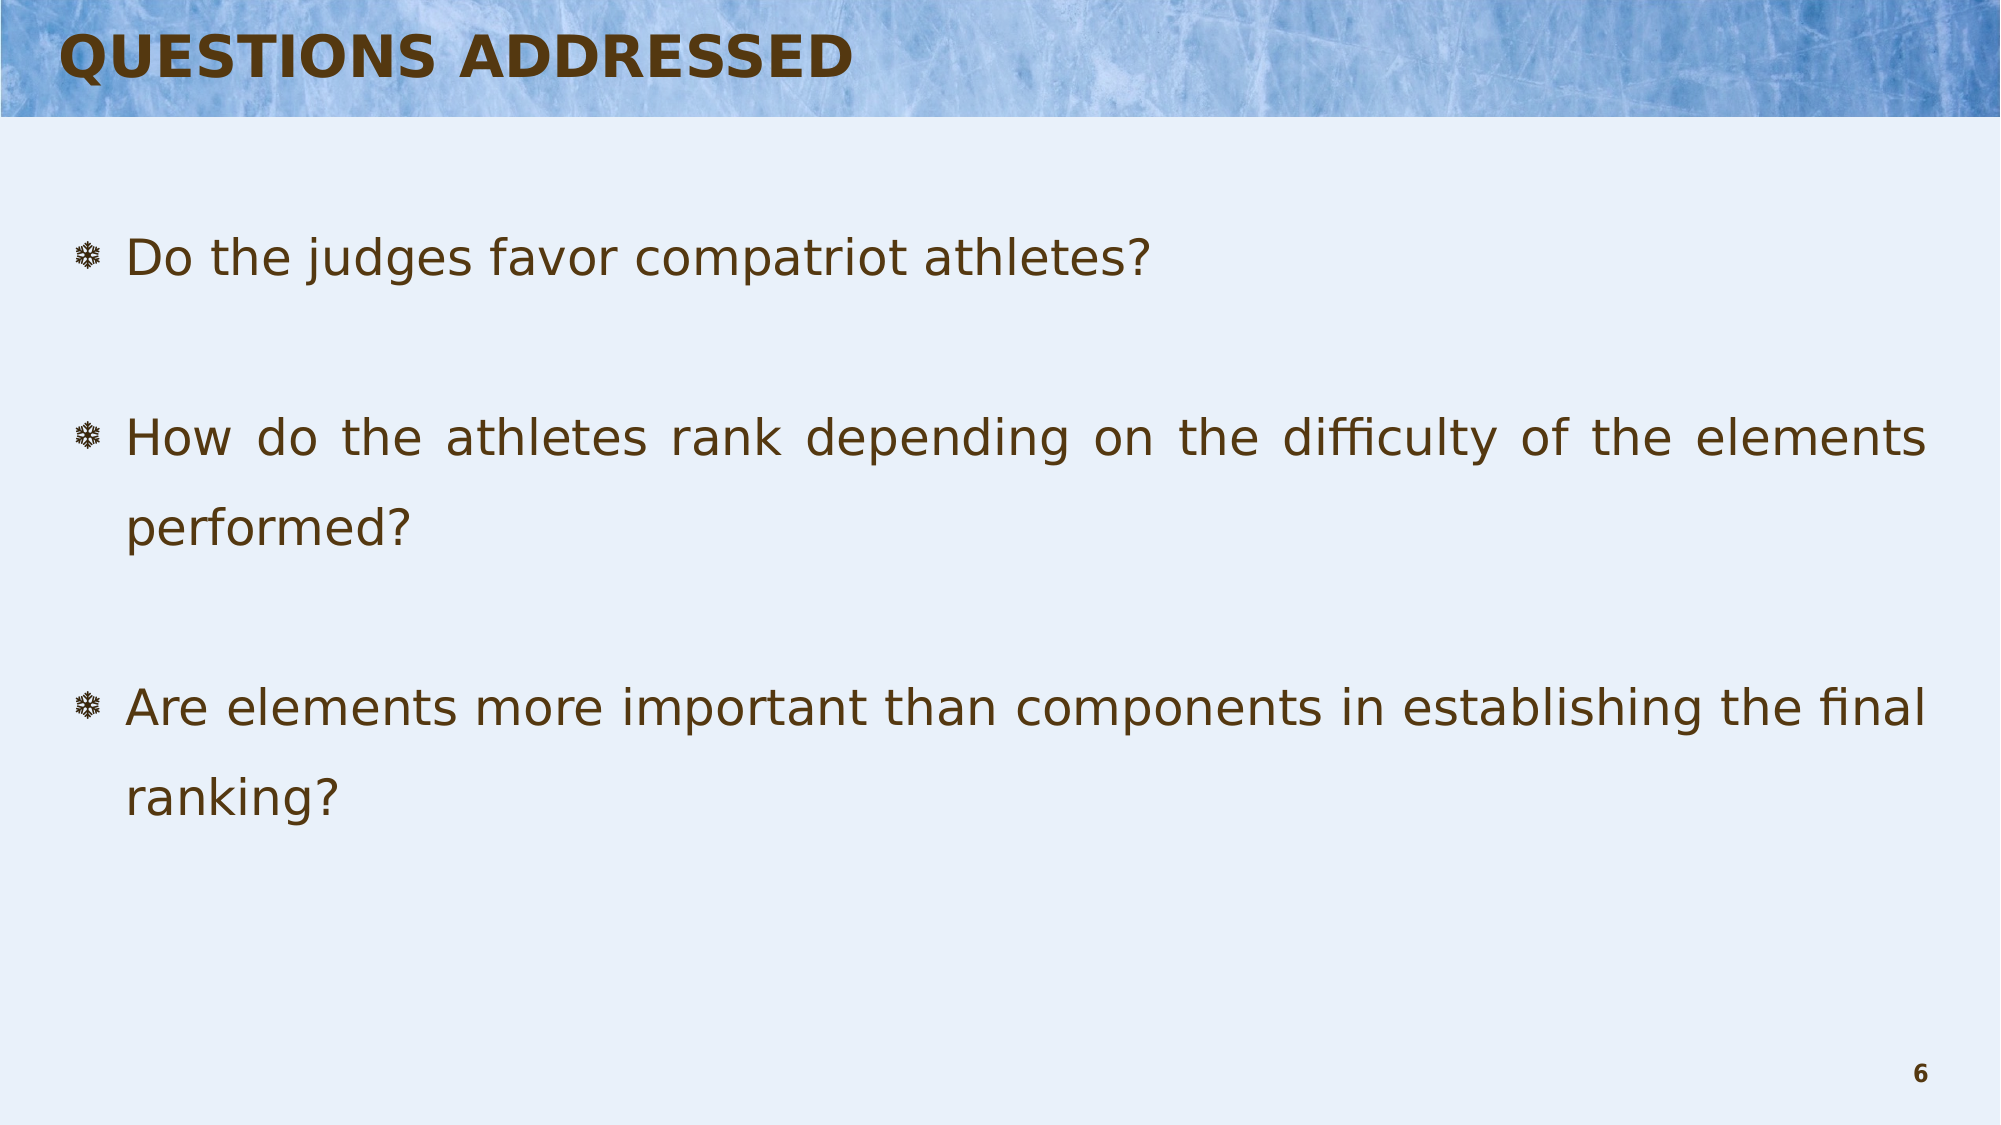

# QUESTIONS ADDRESSED
Do the judges favor compatriot athletes?

How do the athletes rank depending on the difficulty of the elements performed?

Are elements more important than components in establishing the final ranking?
6